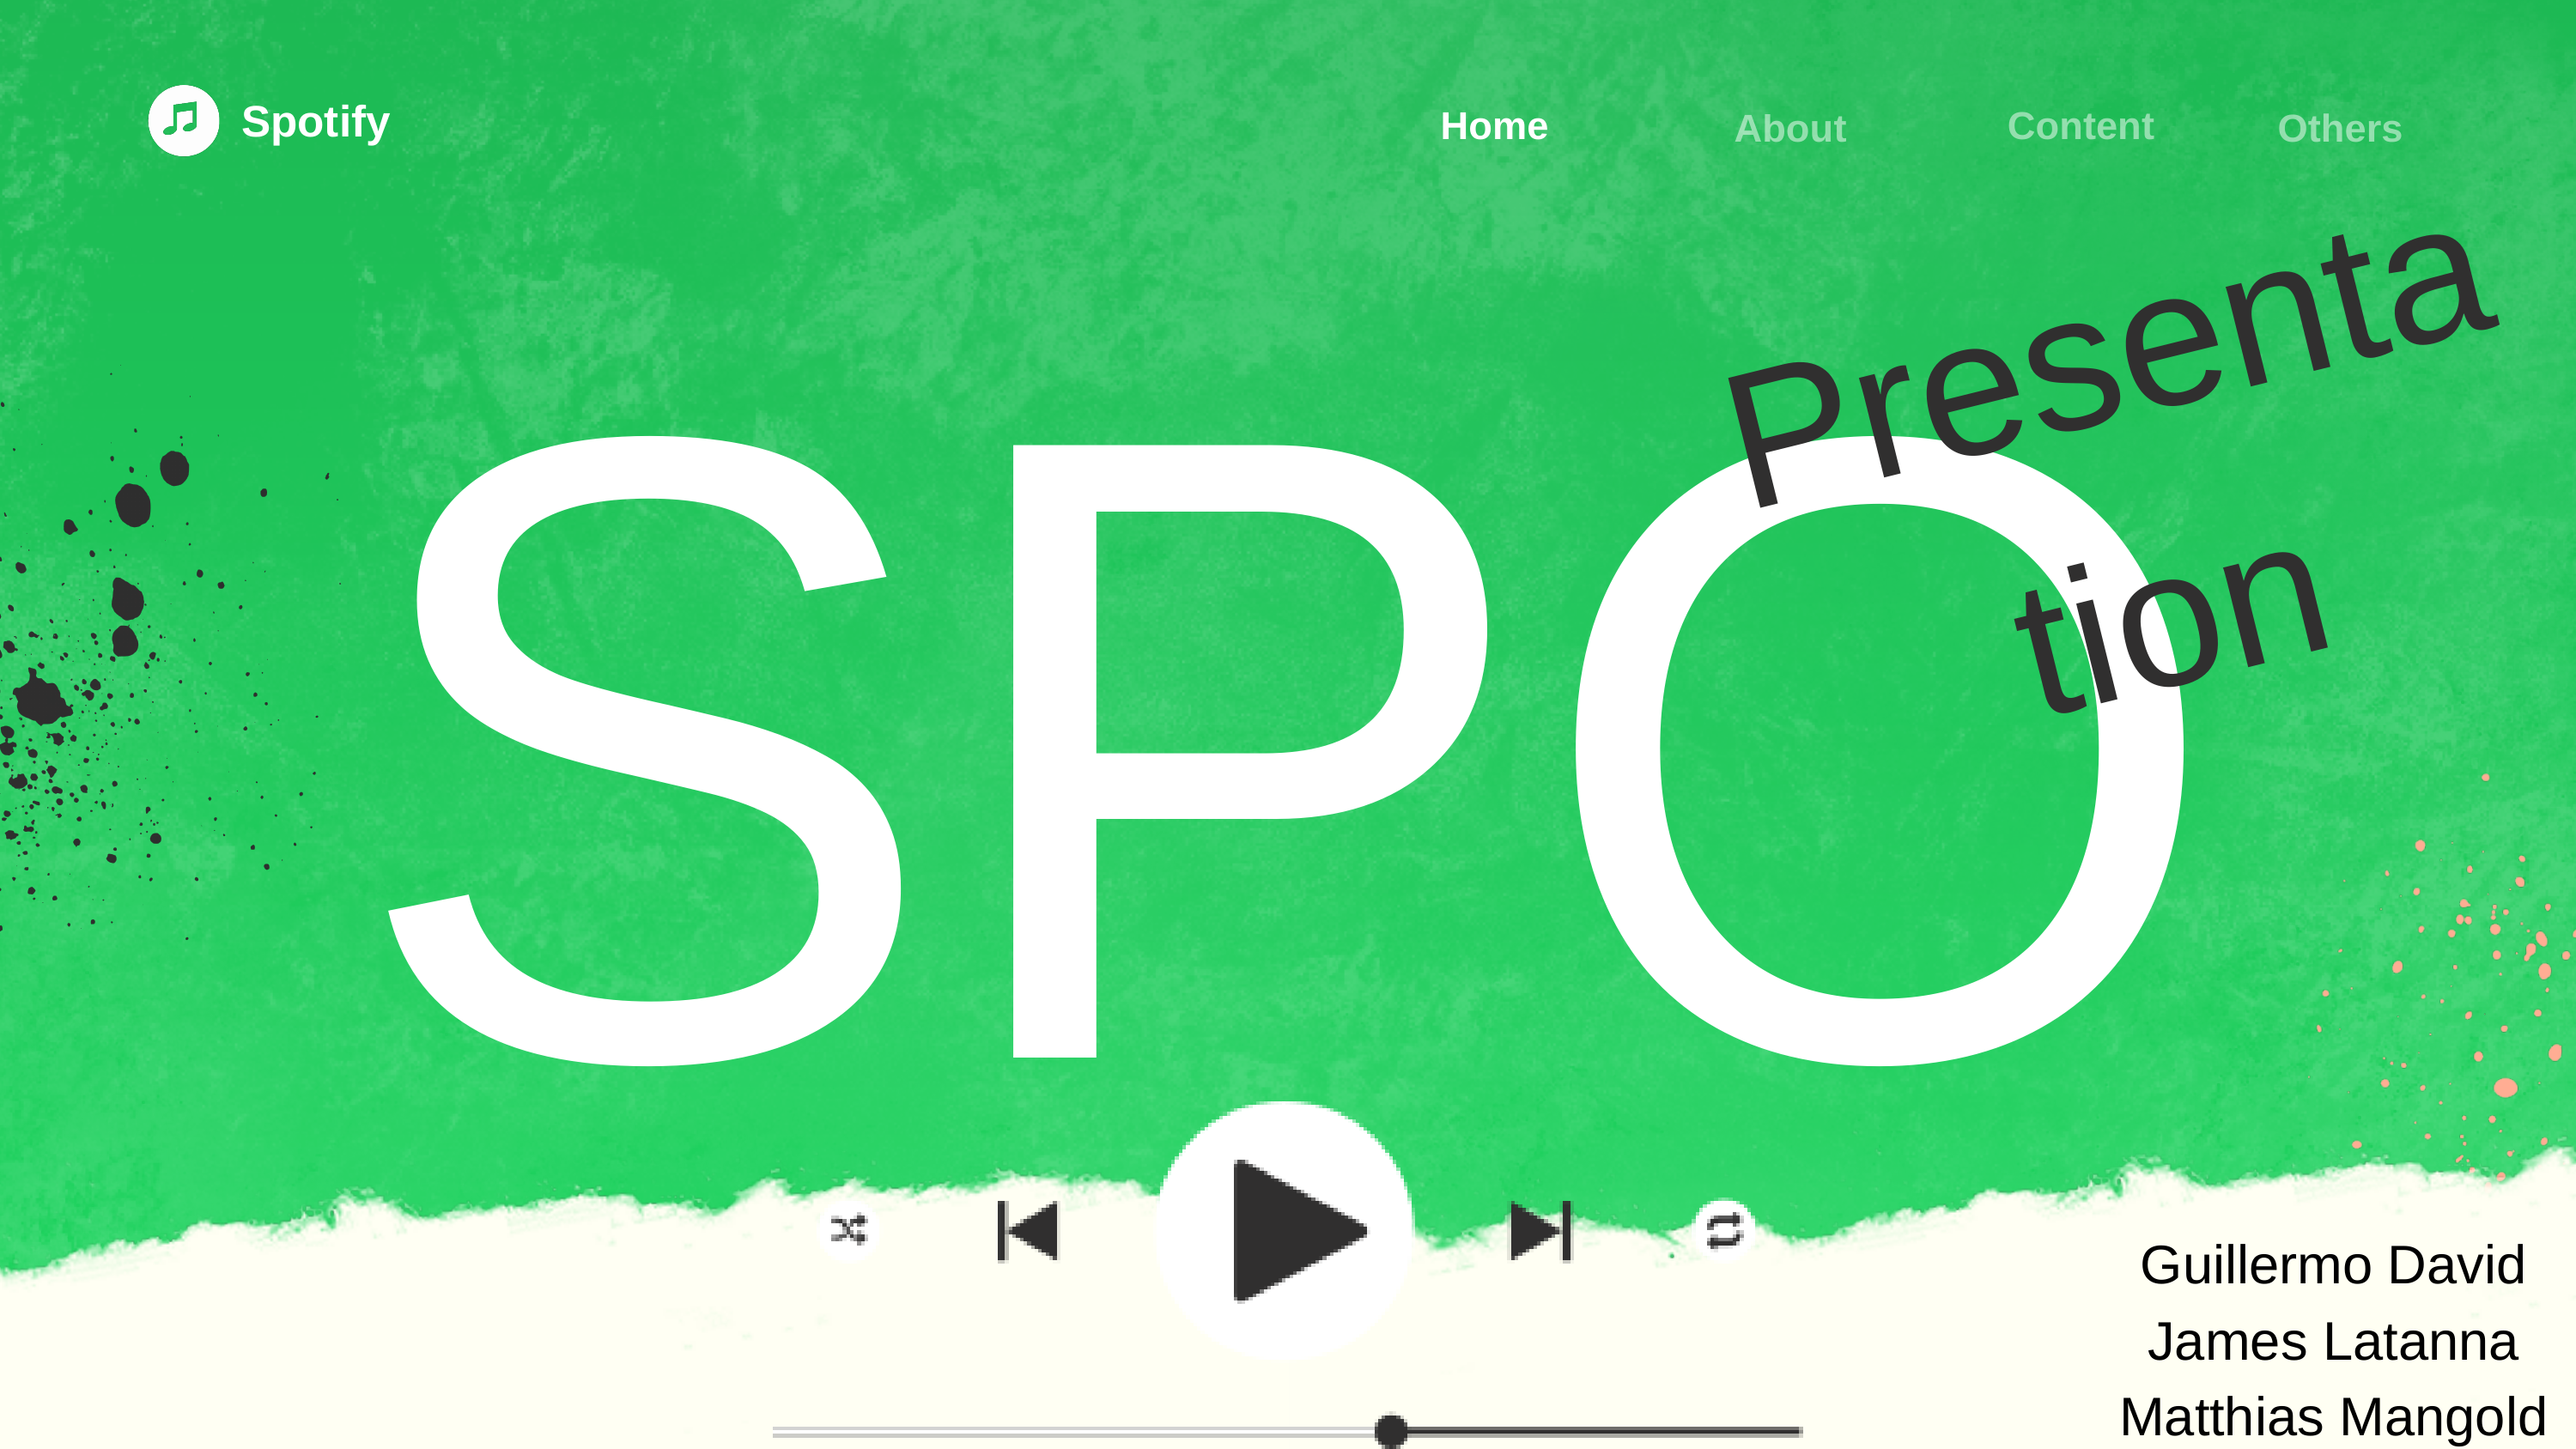

SPOTIFY

Home
Content
Others
About
Spotify
Presentation

Guillermo David
James Latanna
Matthias Mangold